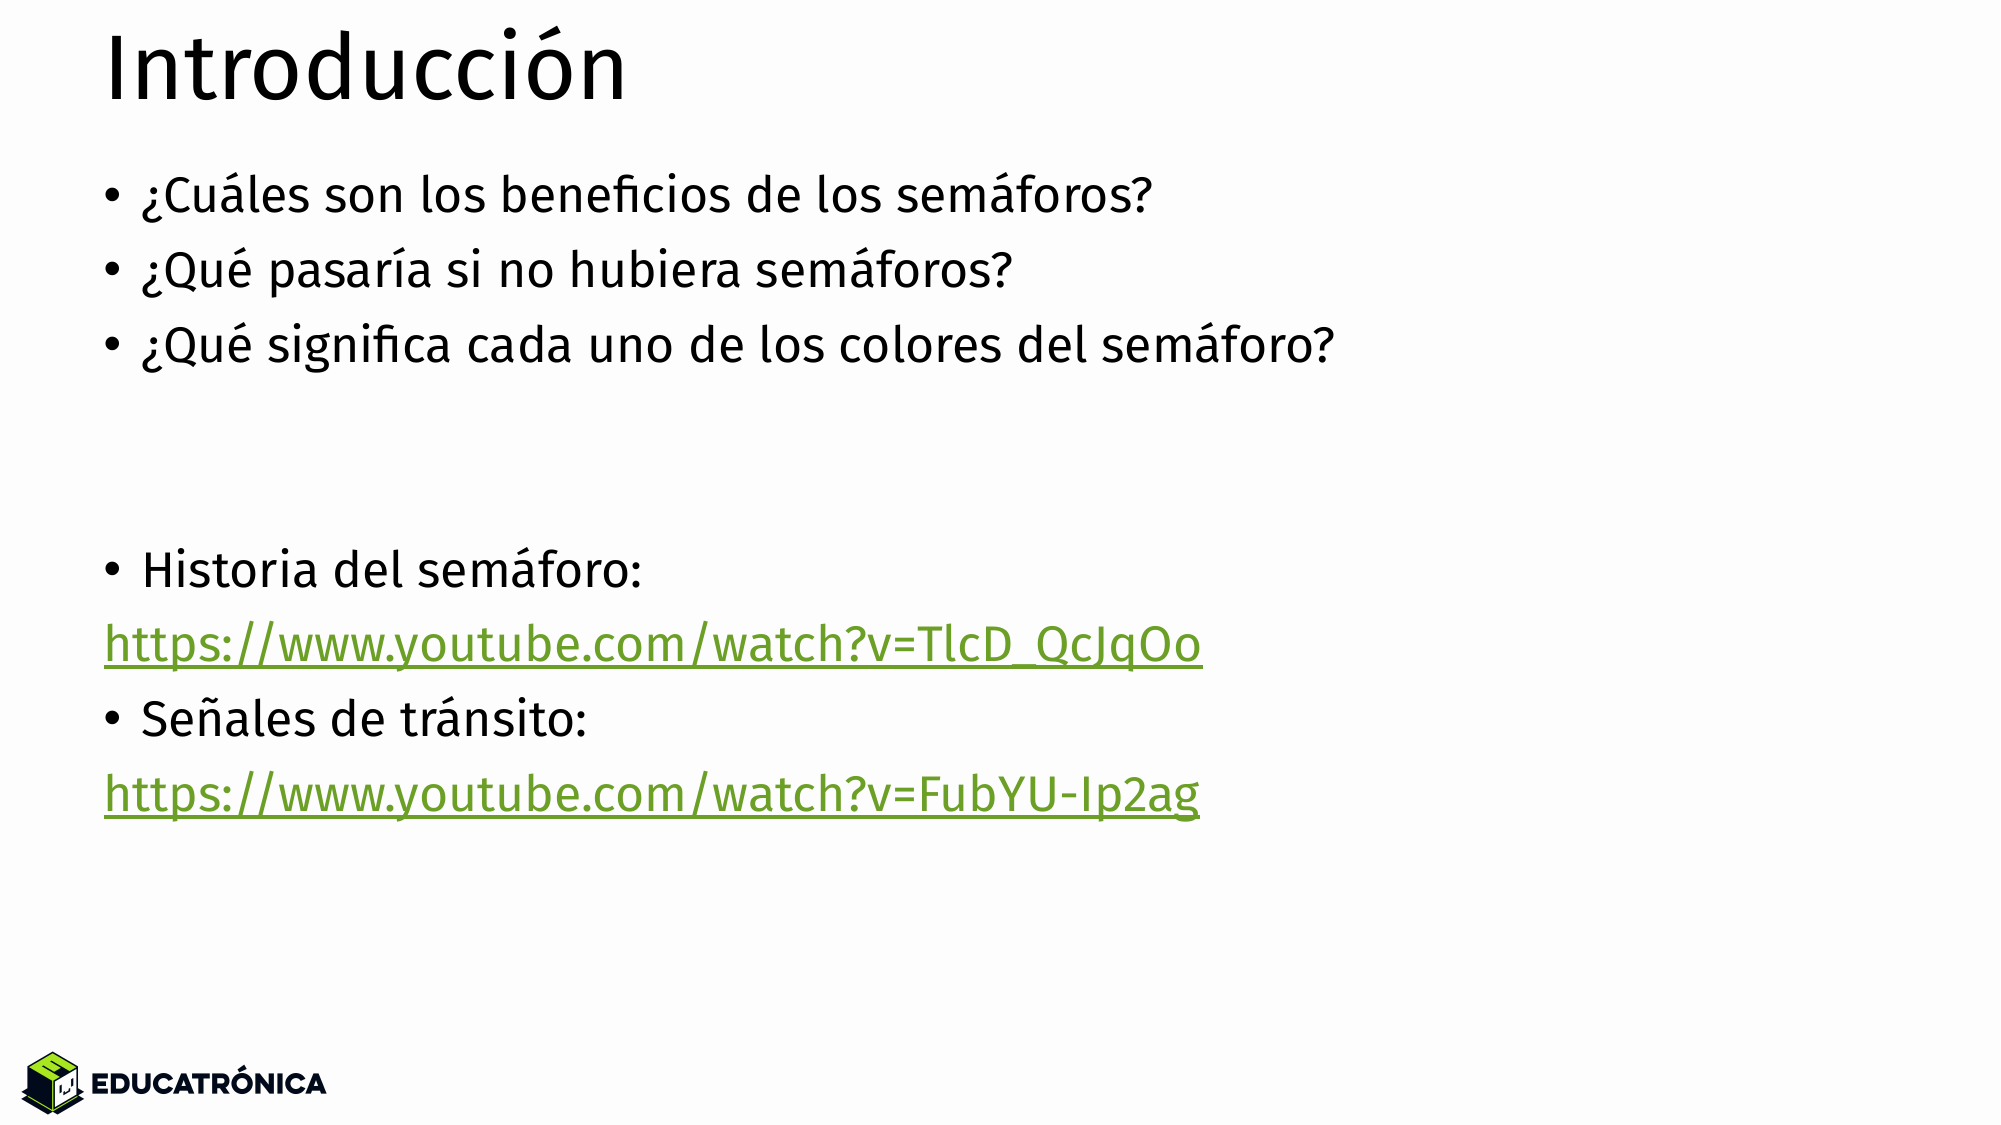

# Introducción
¿Cuáles son los beneficios de los semáforos?
¿Qué pasaría si no hubiera semáforos?
¿Qué significa cada uno de los colores del semáforo?

Historia del semáforo:
https://www.youtube.com/watch?v=TlcD_QcJqOo
Señales de tránsito:
https://www.youtube.com/watch?v=FubYU-Ip2ag